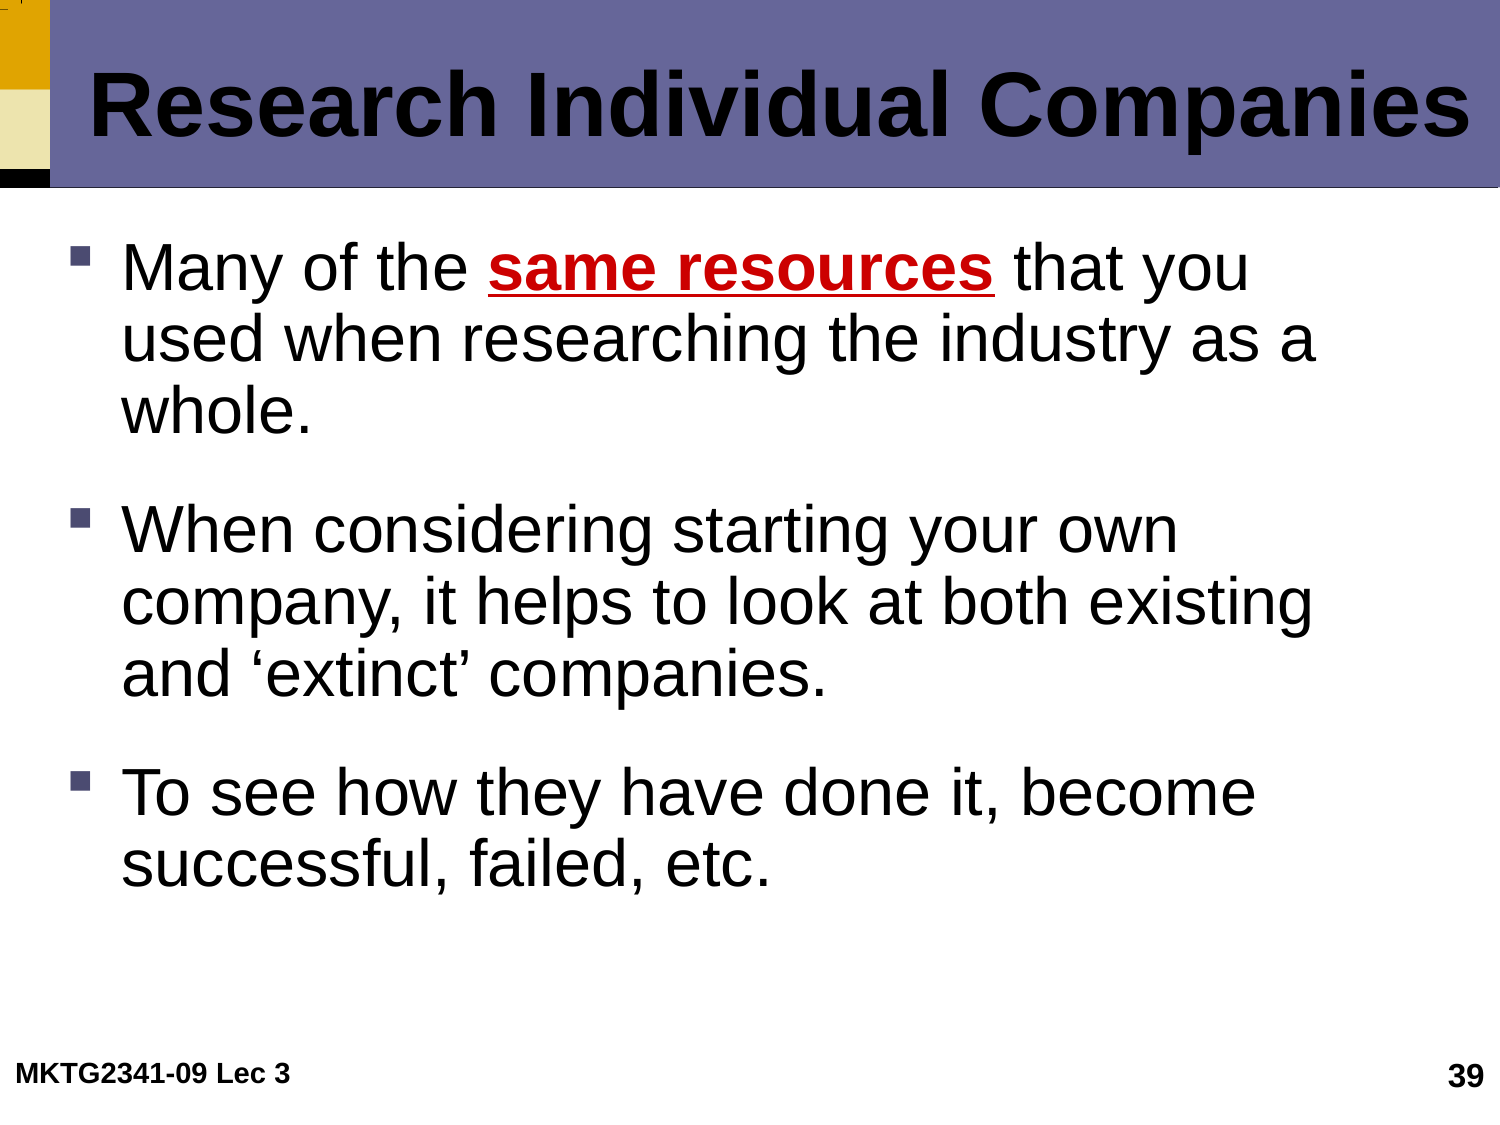

# Research Individual Companies
Many of the same resources that you used when researching the industry as a whole.
When considering starting your own company, it helps to look at both existing and ‘extinct’ companies.
To see how they have done it, become successful, failed, etc.
MKTG2341-09 Lec 3
39